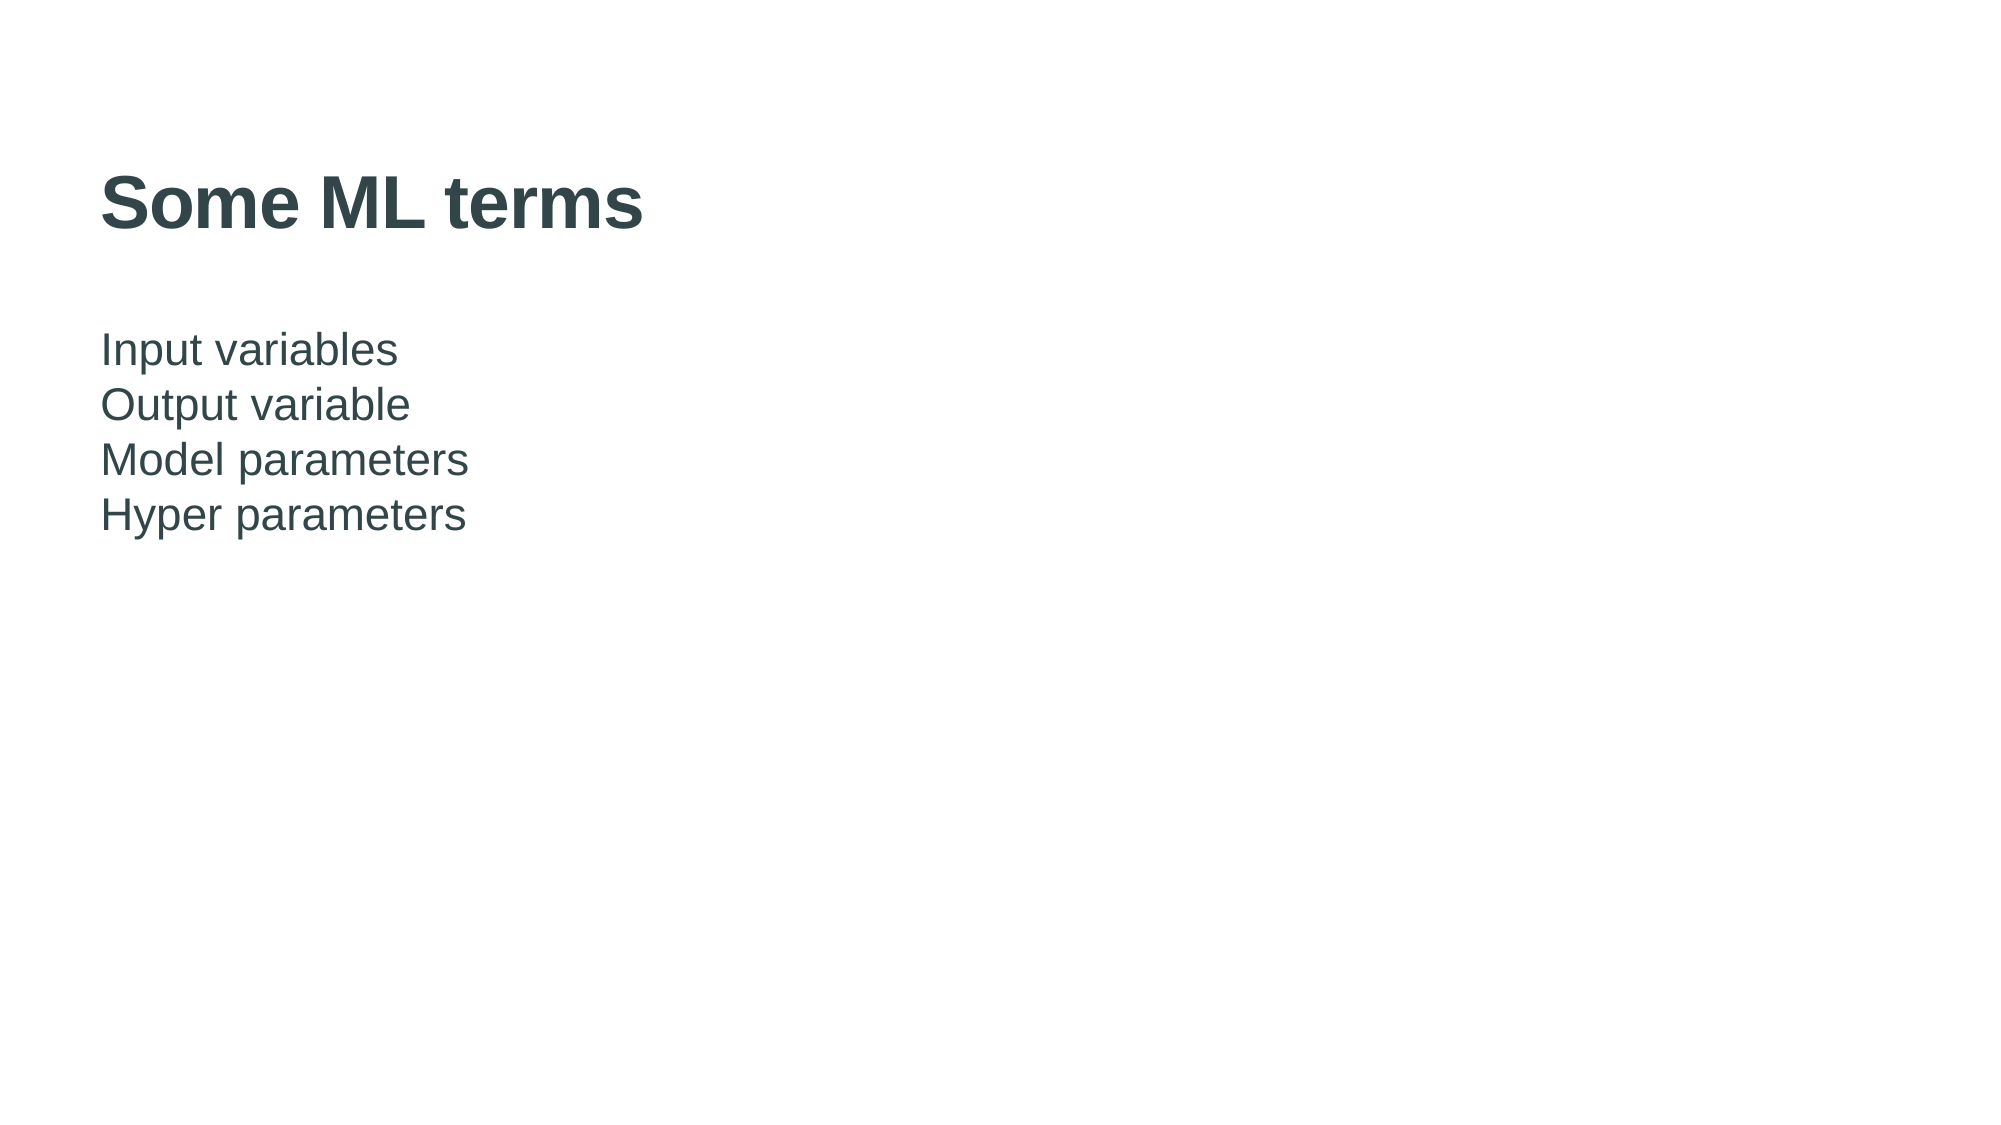

Some ML terms
Input variables
Output variable
Model parameters
Hyper parameters